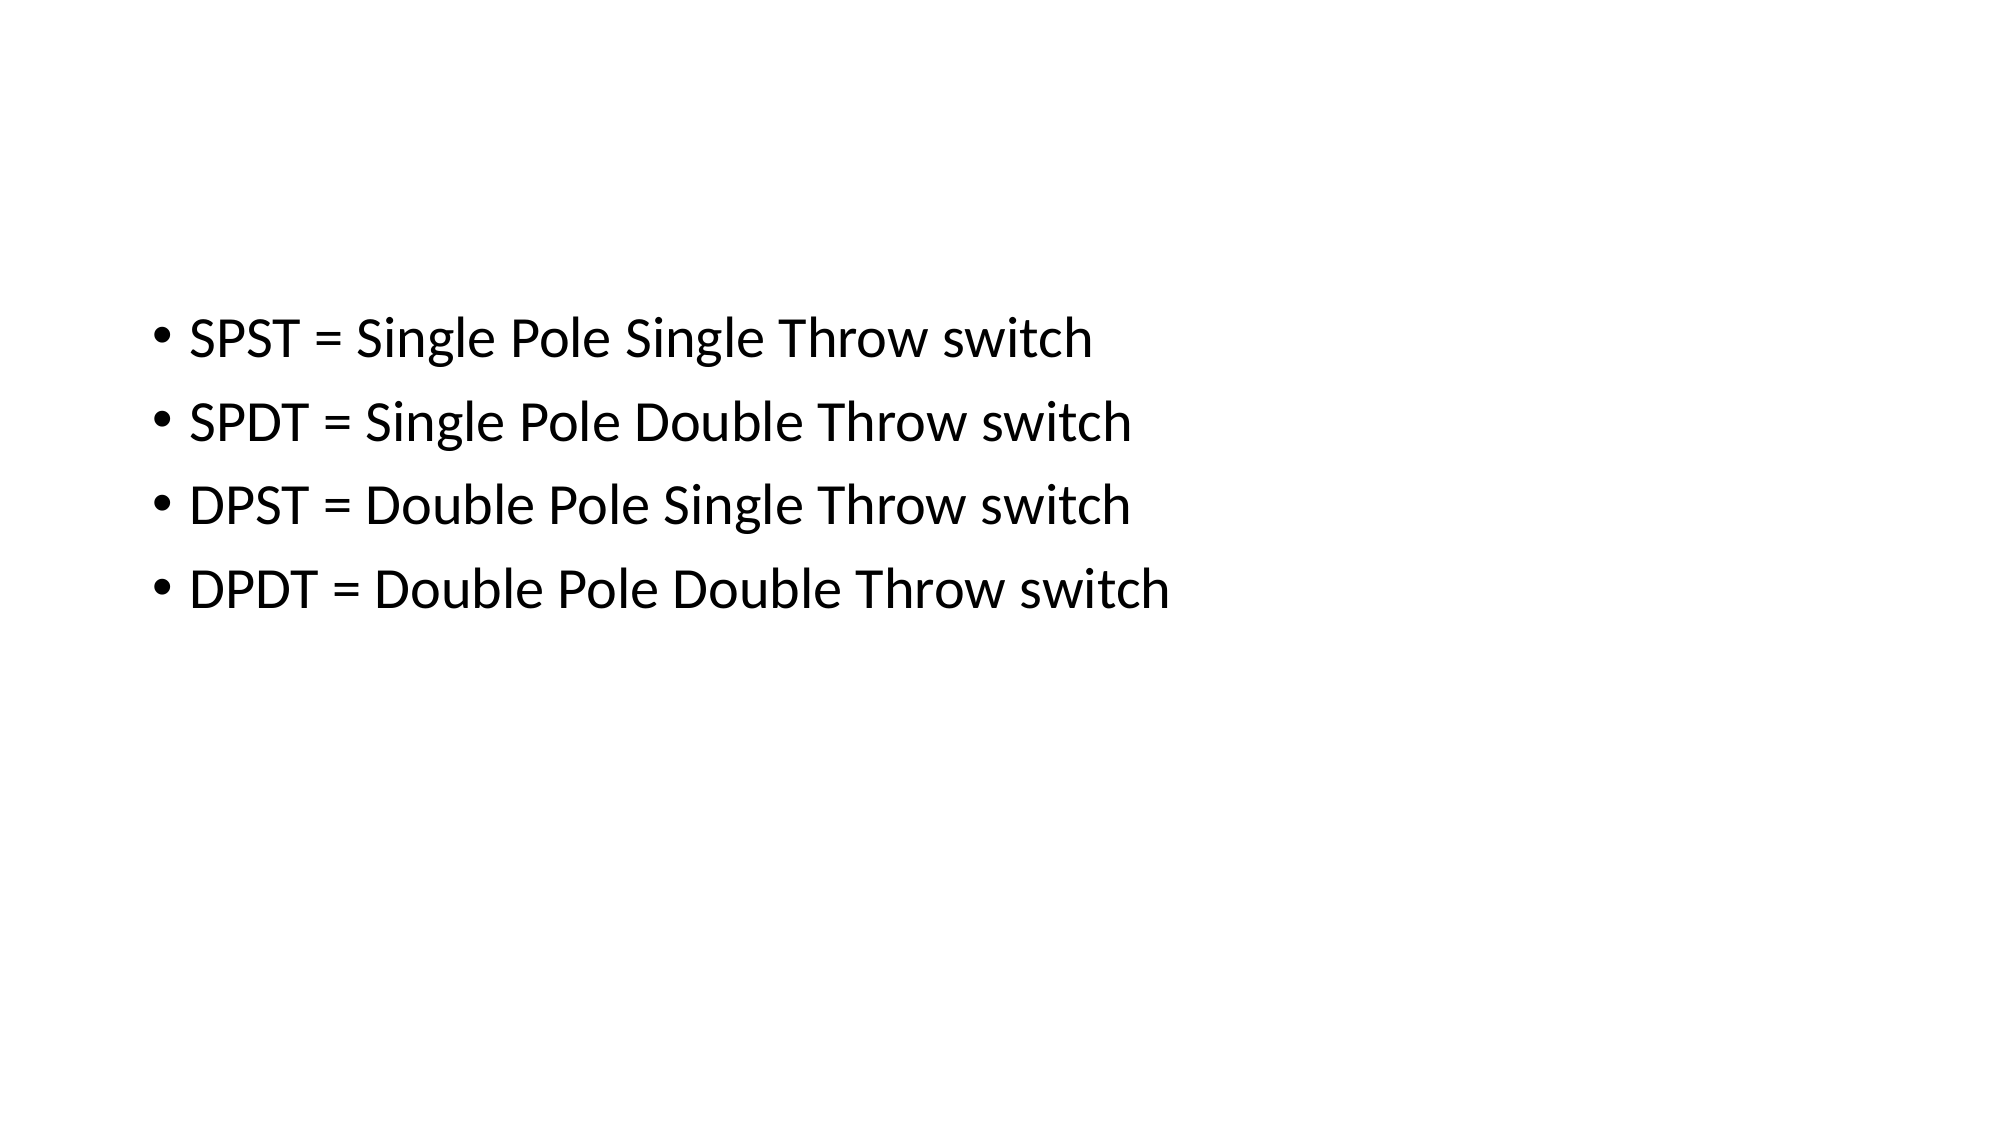

#
SPST = Single Pole Single Throw switch
SPDT = Single Pole Double Throw switch
DPST = Double Pole Single Throw switch
DPDT = Double Pole Double Throw switch